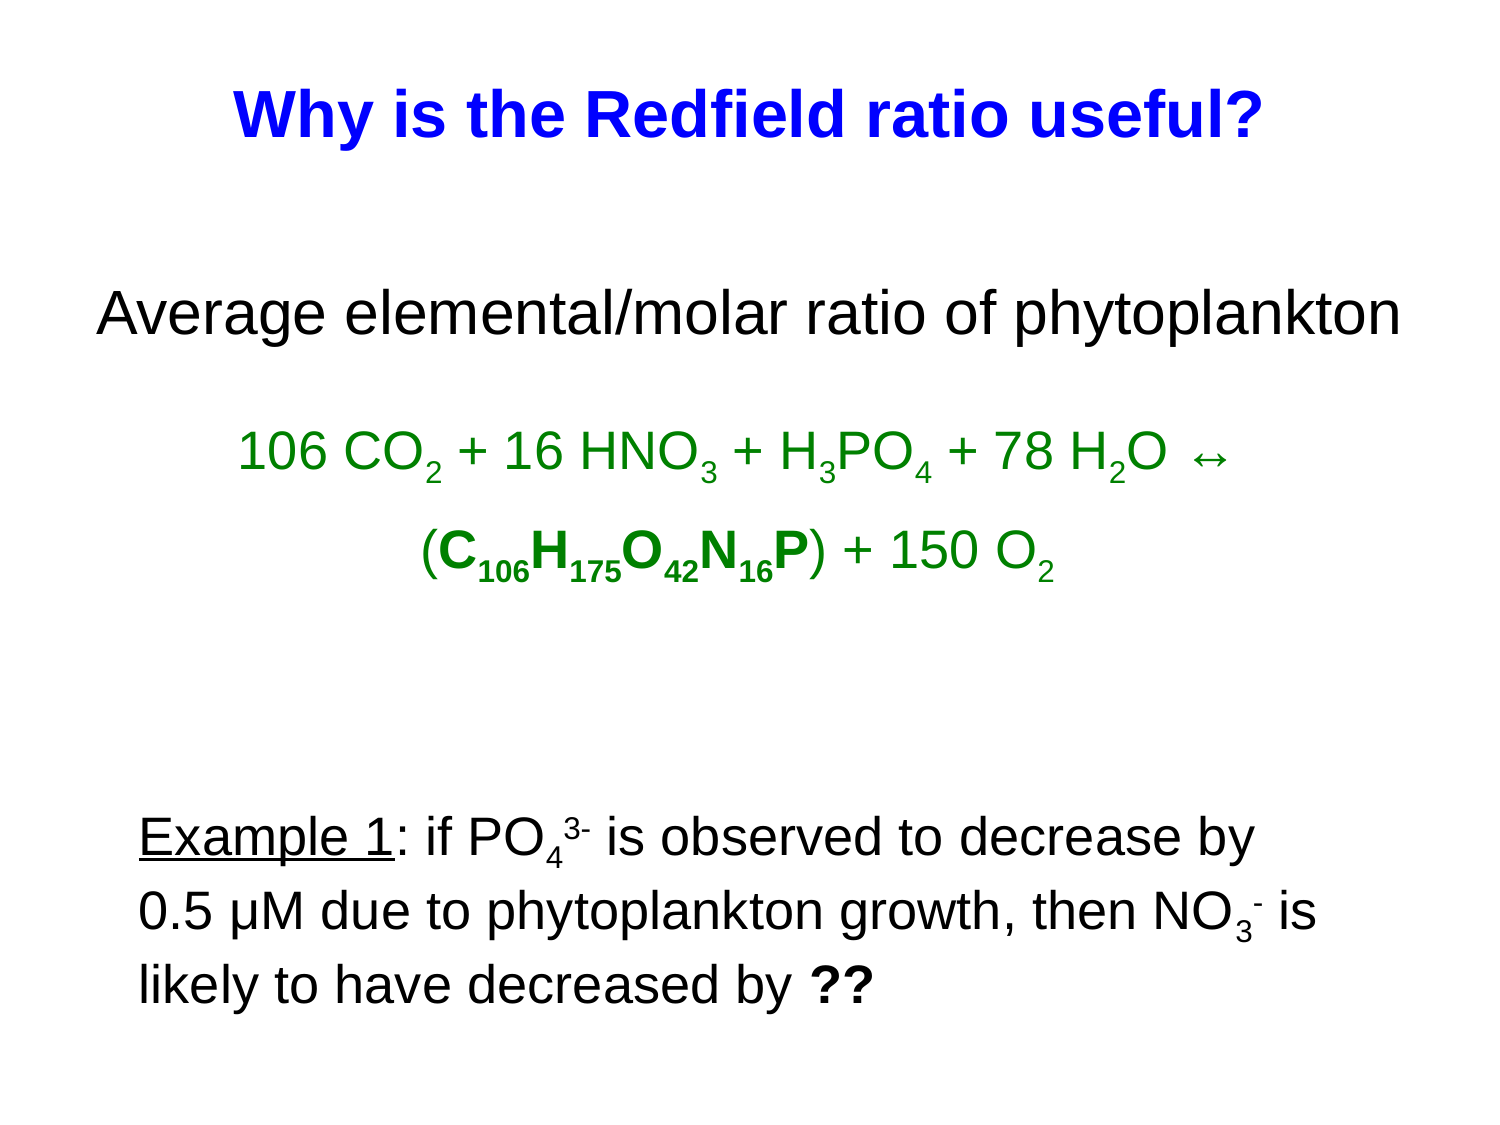

Why is the Redfield ratio useful?
Average elemental/molar ratio of phytoplankton
106 CO2 + 16 HNO3 + H3PO4 + 78 H2O ↔

(C106H175O42N16P) + 150 O2

Remineralization: -O2:Corg:N:P ≈ 150:106:16:1

Example 1: if PO43- is observed to decrease by
0.5 μM due to phytoplankton growth, then NO3- is likely to have decreased by ??